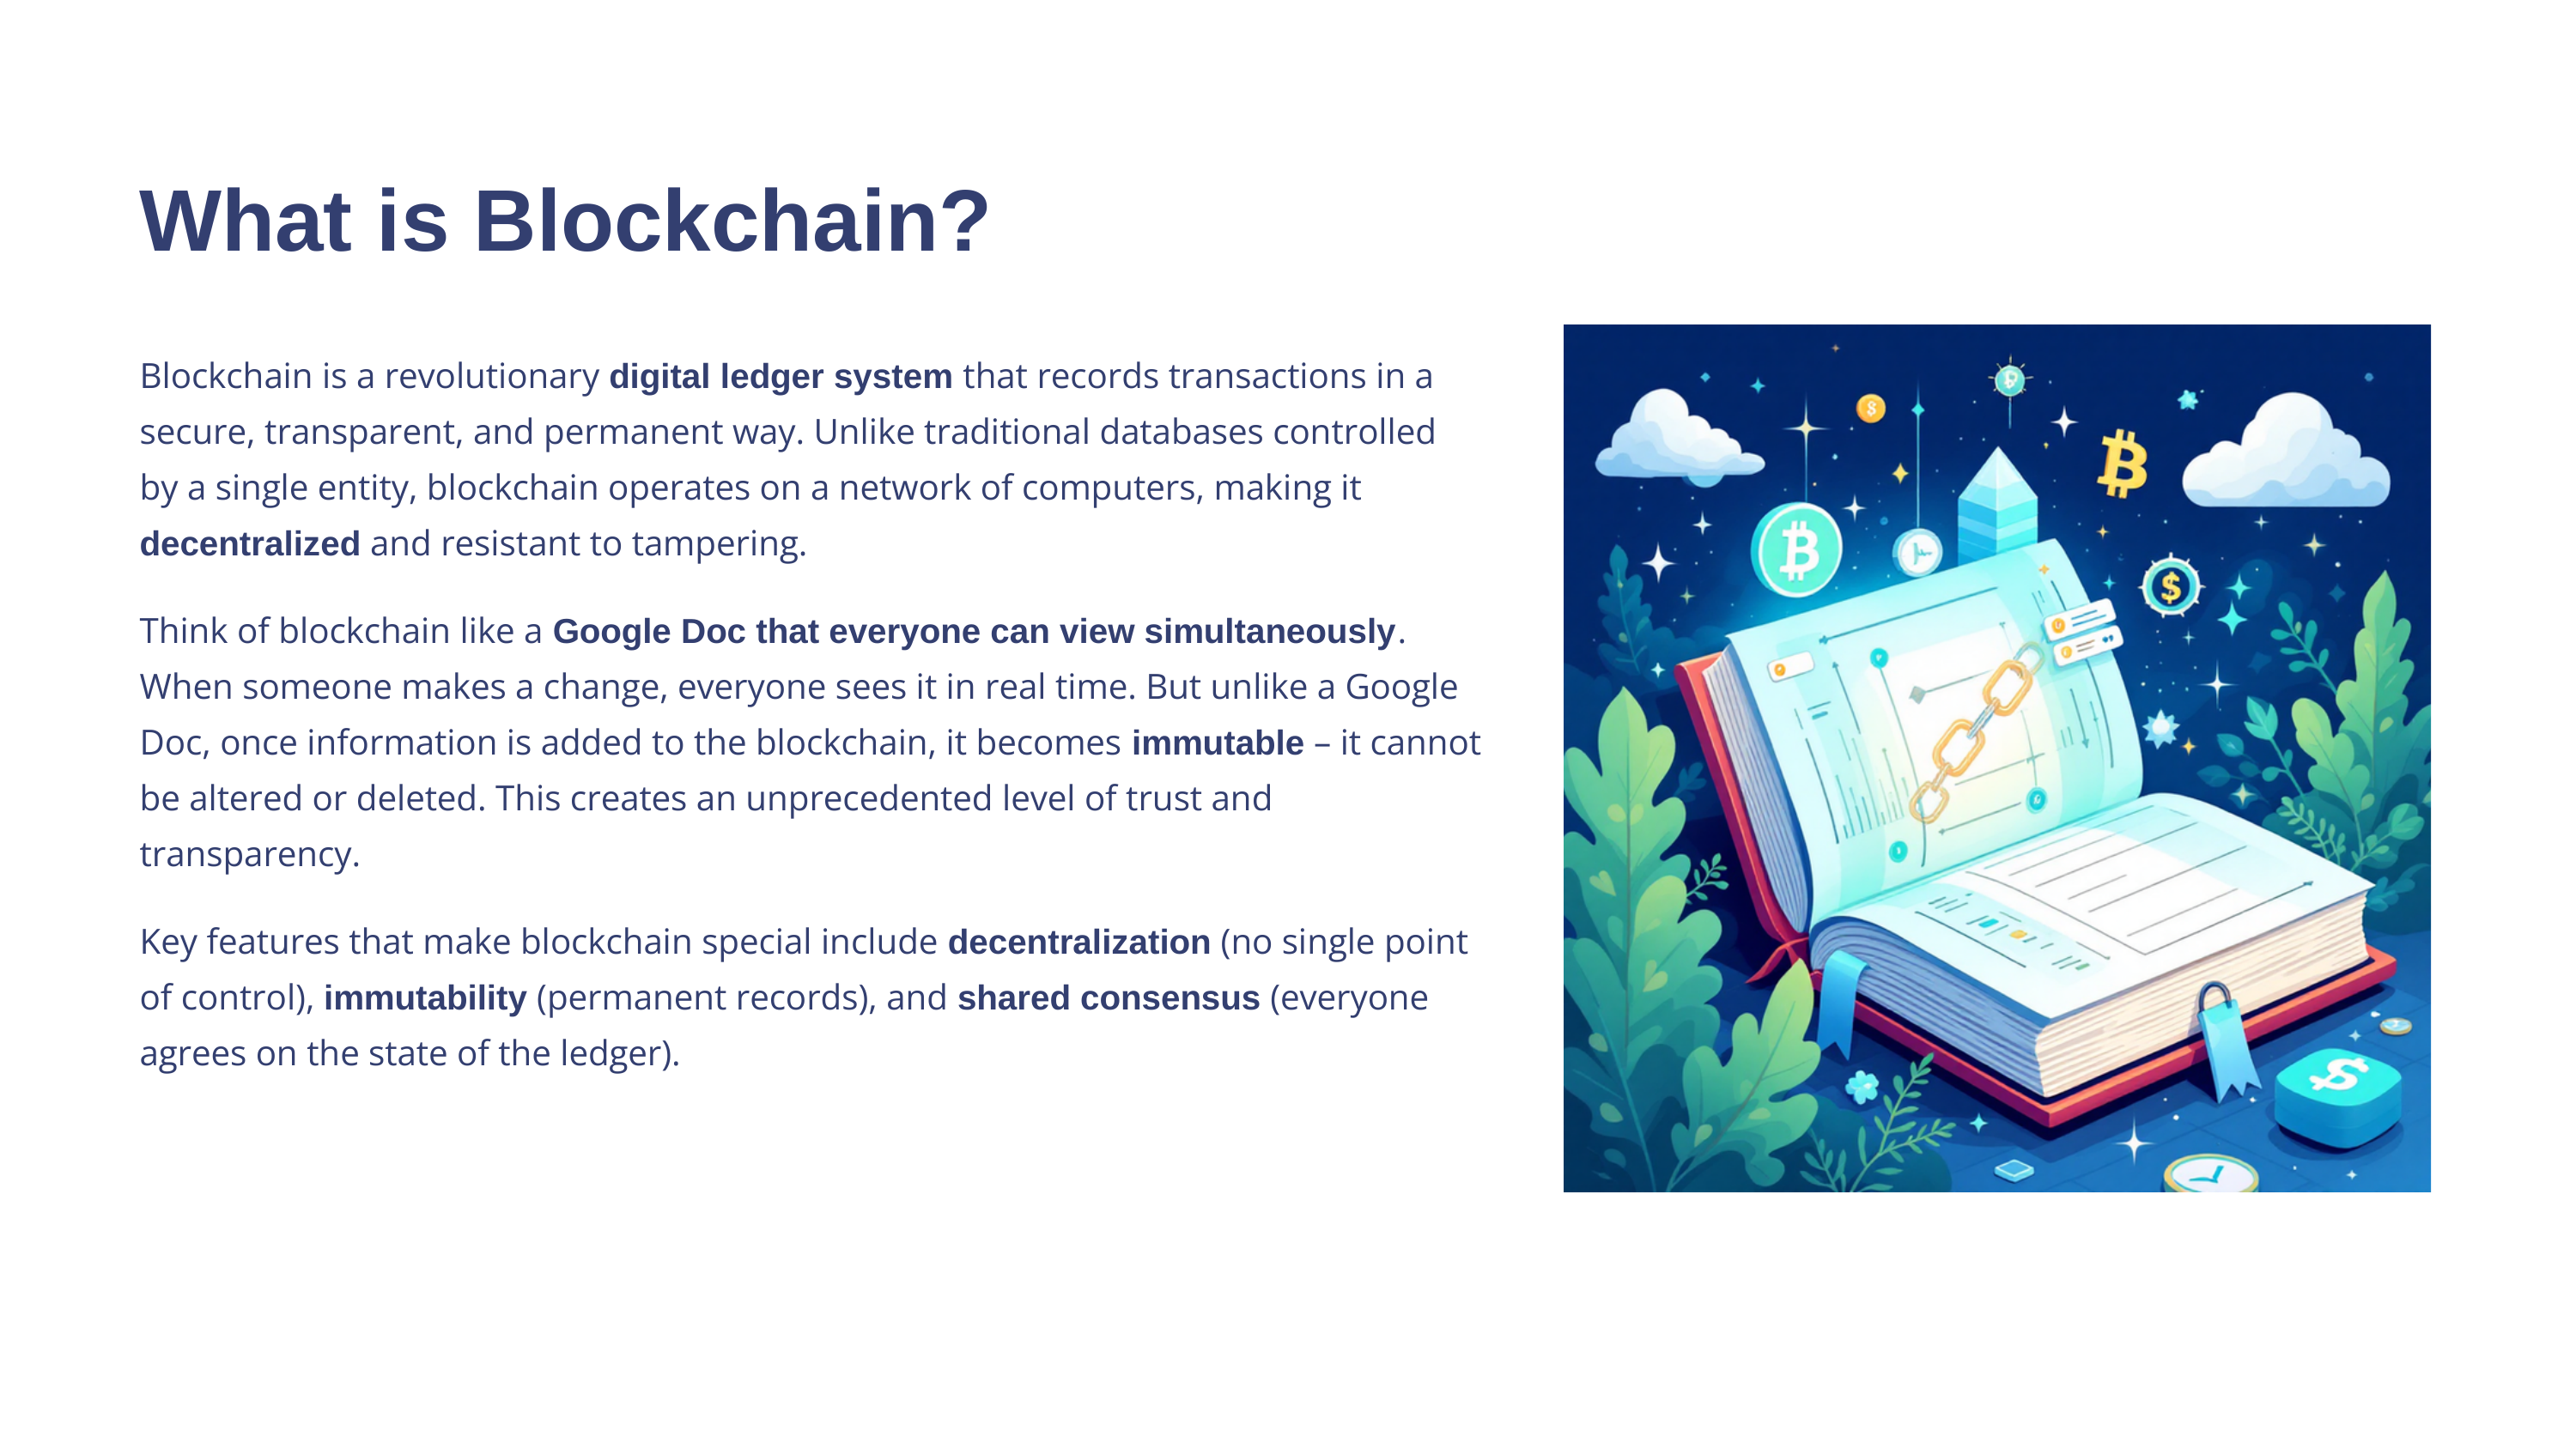

What is Blockchain?

Blockchain is a revolutionary digital ledger system that records transactions in a secure, transparent, and permanent way. Unlike traditional databases controlled by a single entity, blockchain operates on a network of computers, making it decentralized and resistant to tampering.
Think of blockchain like a Google Doc that everyone can view simultaneously. When someone makes a change, everyone sees it in real time. But unlike a Google Doc, once information is added to the blockchain, it becomes immutable – it cannot be altered or deleted. This creates an unprecedented level of trust and transparency.
Key features that make blockchain special include decentralization (no single point of control), immutability (permanent records), and shared consensus (everyone agrees on the state of the ledger).